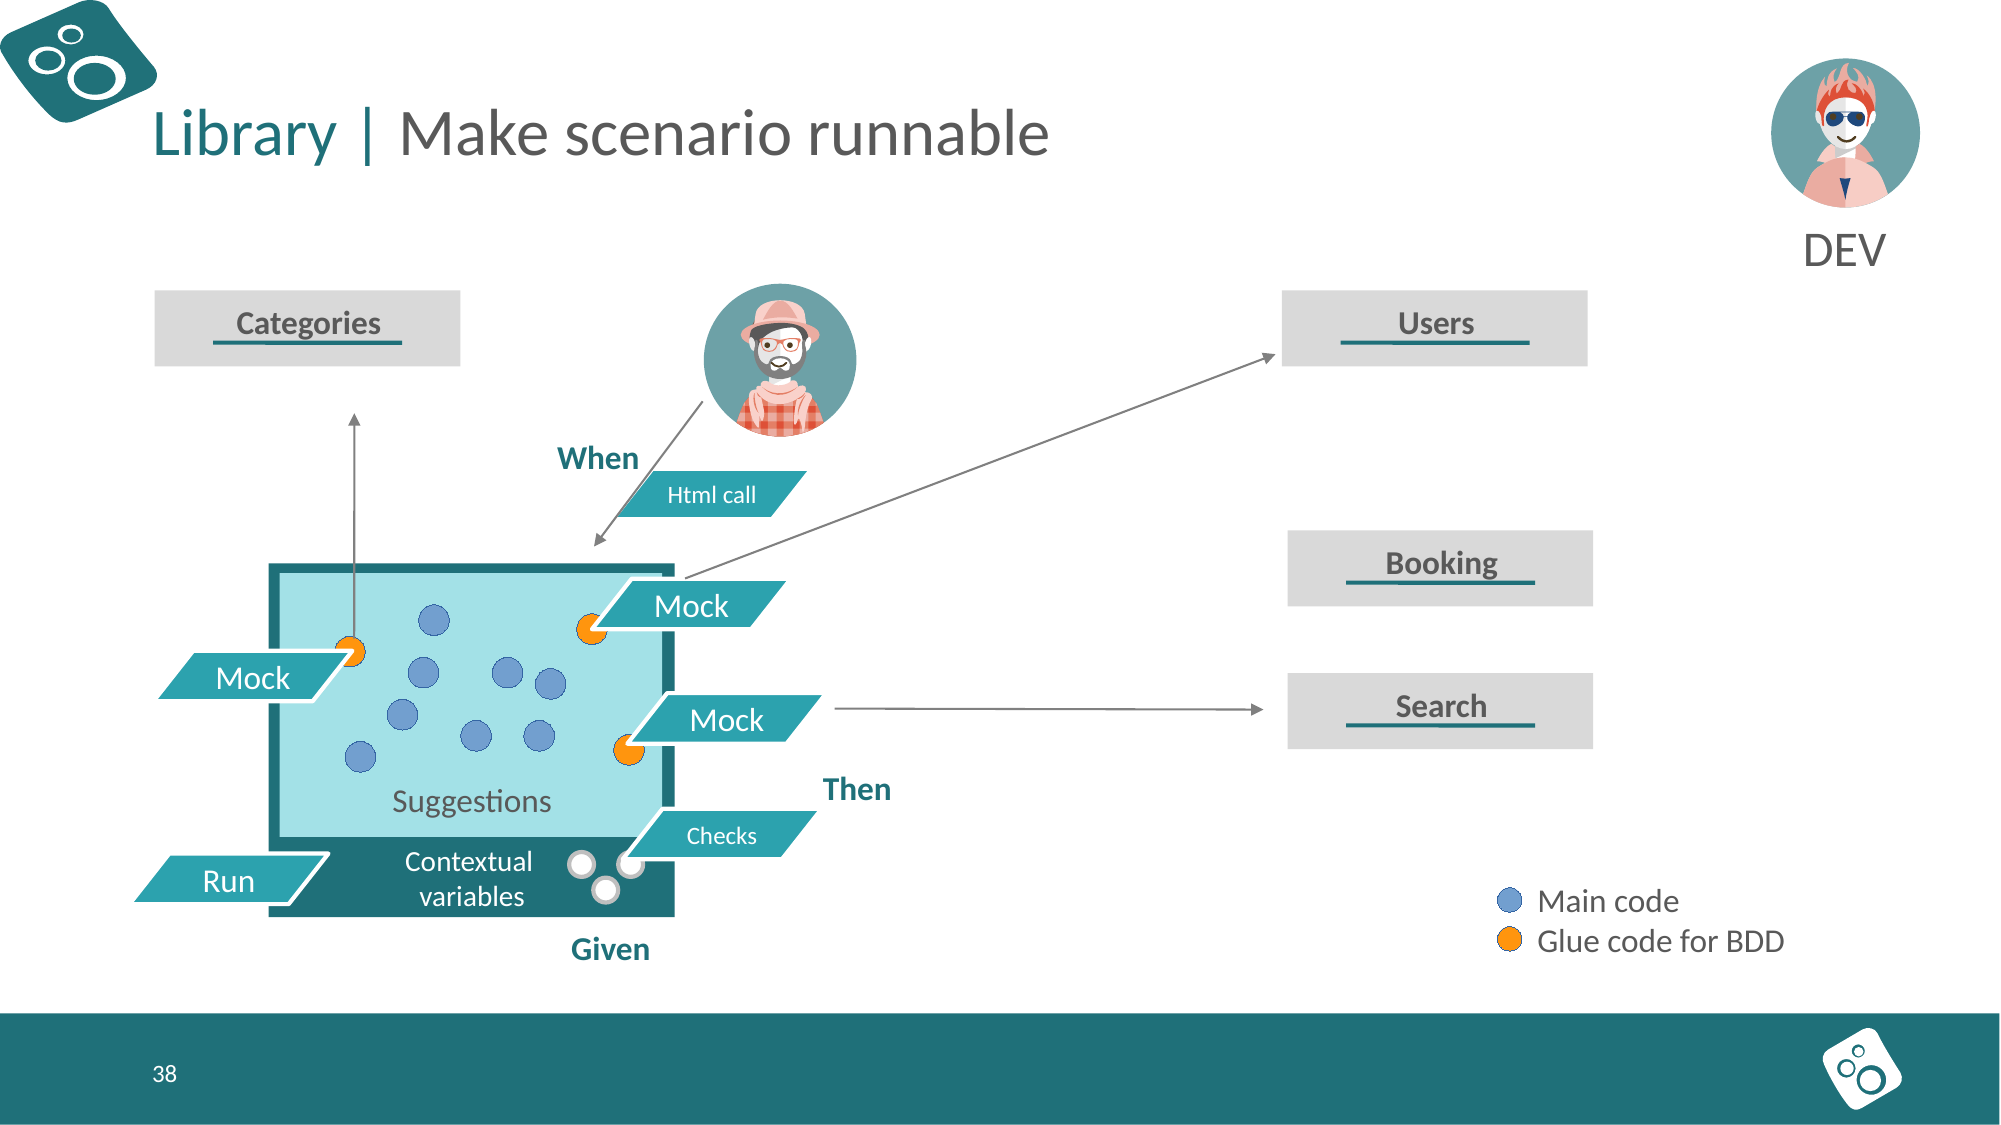

Library | Make scenario runnable

DEV

Categories
Users

When
Html call

Booking

Mock

Mock

Search

Mock

Then
Suggestions
Checks
Contextual
variables

Run
Main code
Glue code for BDD

Given

38